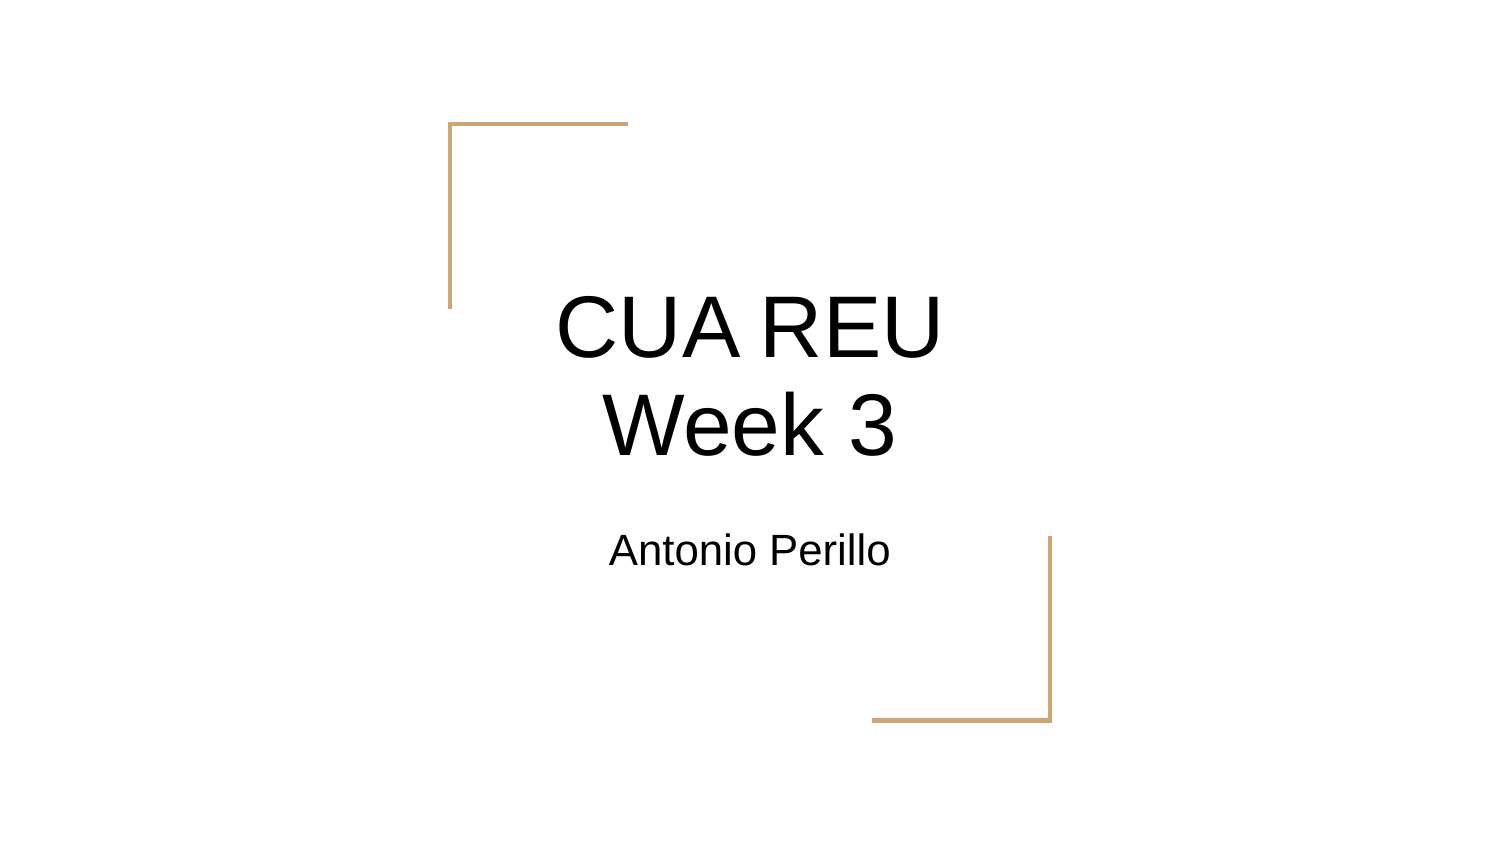

# CUA REU Week 3
Antonio Perillo